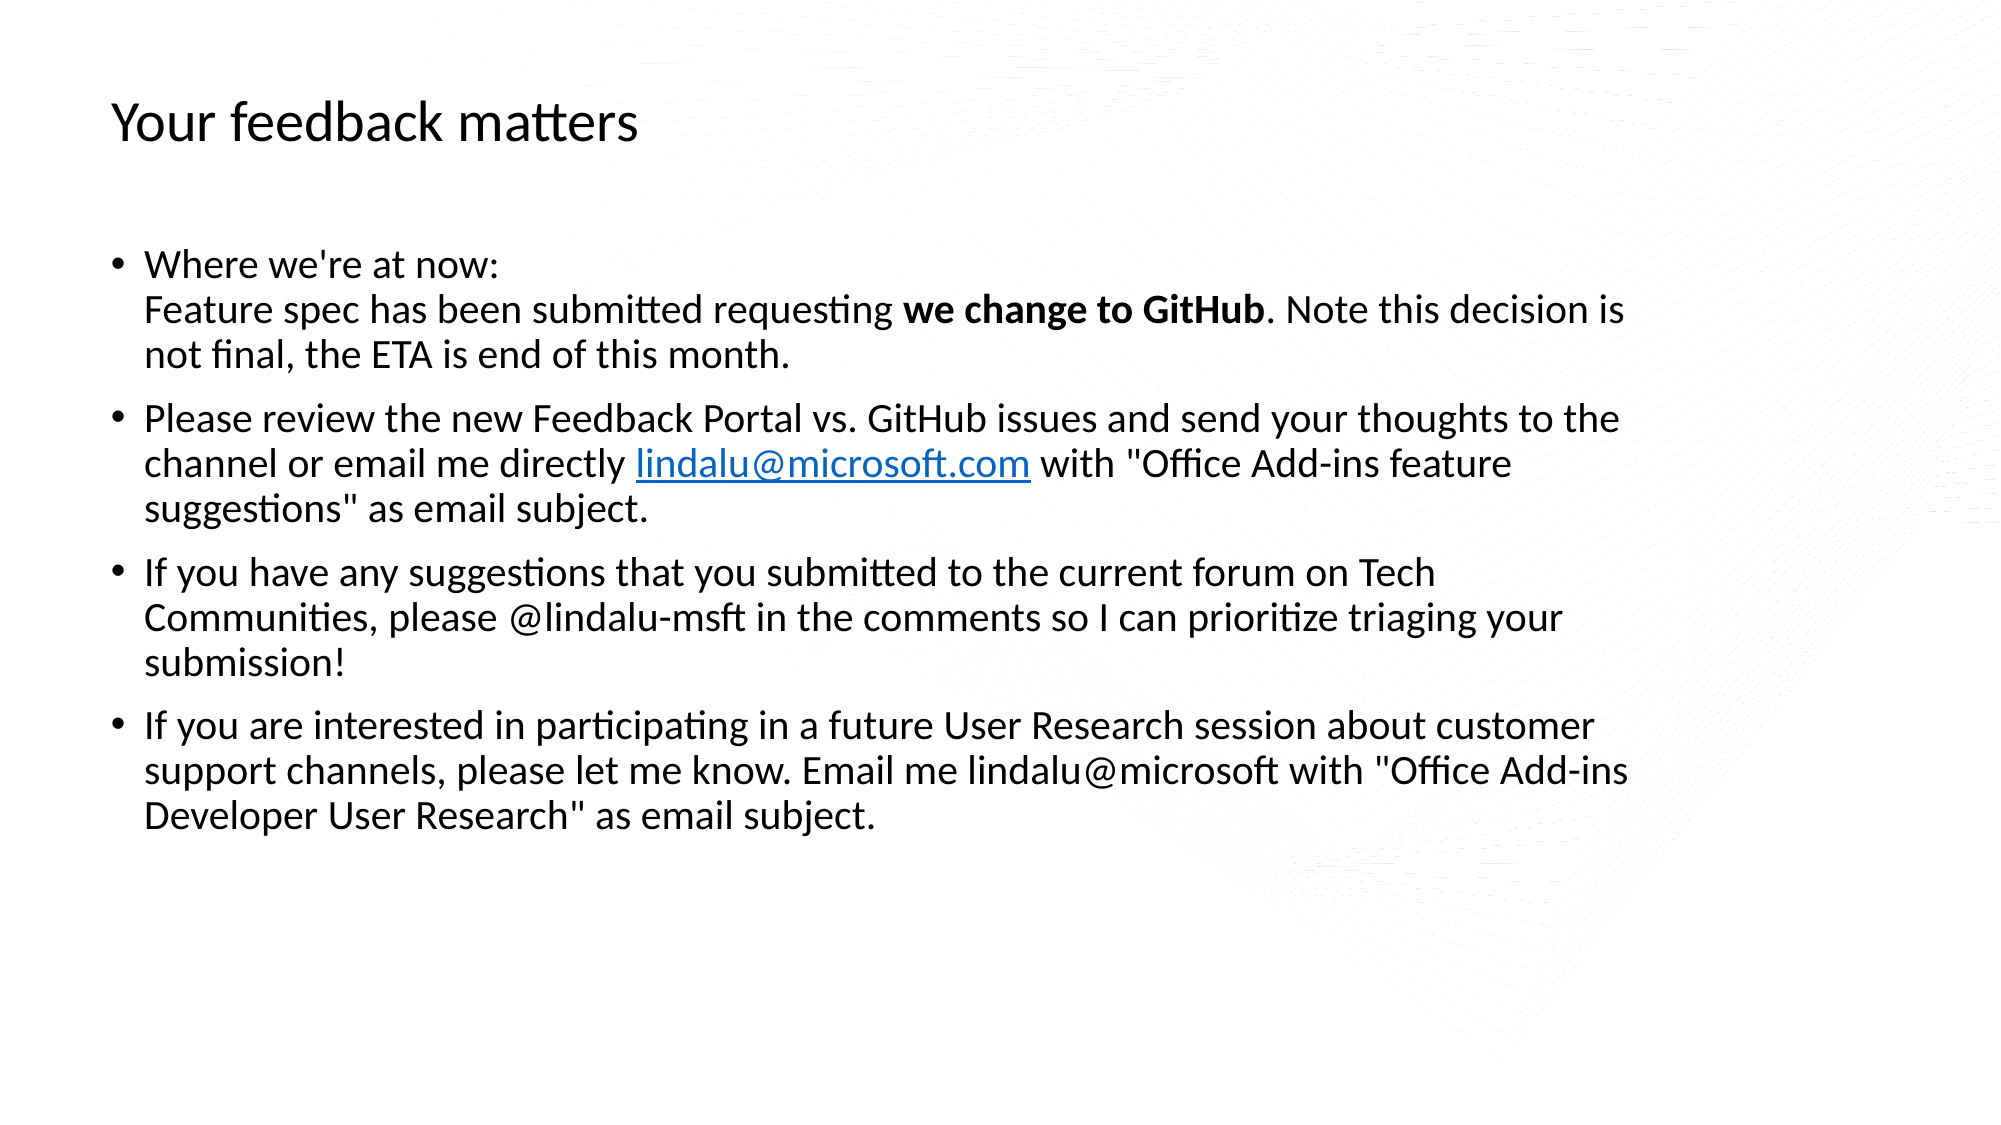

# Your feedback matters
Where we're at now:
Feature spec has been submitted requesting we change to GitHub. Note this decision is not final, the ETA is end of this month.
Please review the new Feedback Portal vs. GitHub issues and send your thoughts to the channel or email me directly lindalu@microsoft.com with "Office Add-ins feature suggestions" as email subject.
If you have any suggestions that you submitted to the current forum on Tech Communities, please @lindalu-msft in the comments so I can prioritize triaging your submission!
If you are interested in participating in a future User Research session about customer support channels, please let me know. Email me lindalu@microsoft with "Office Add-ins Developer User Research" as email subject.